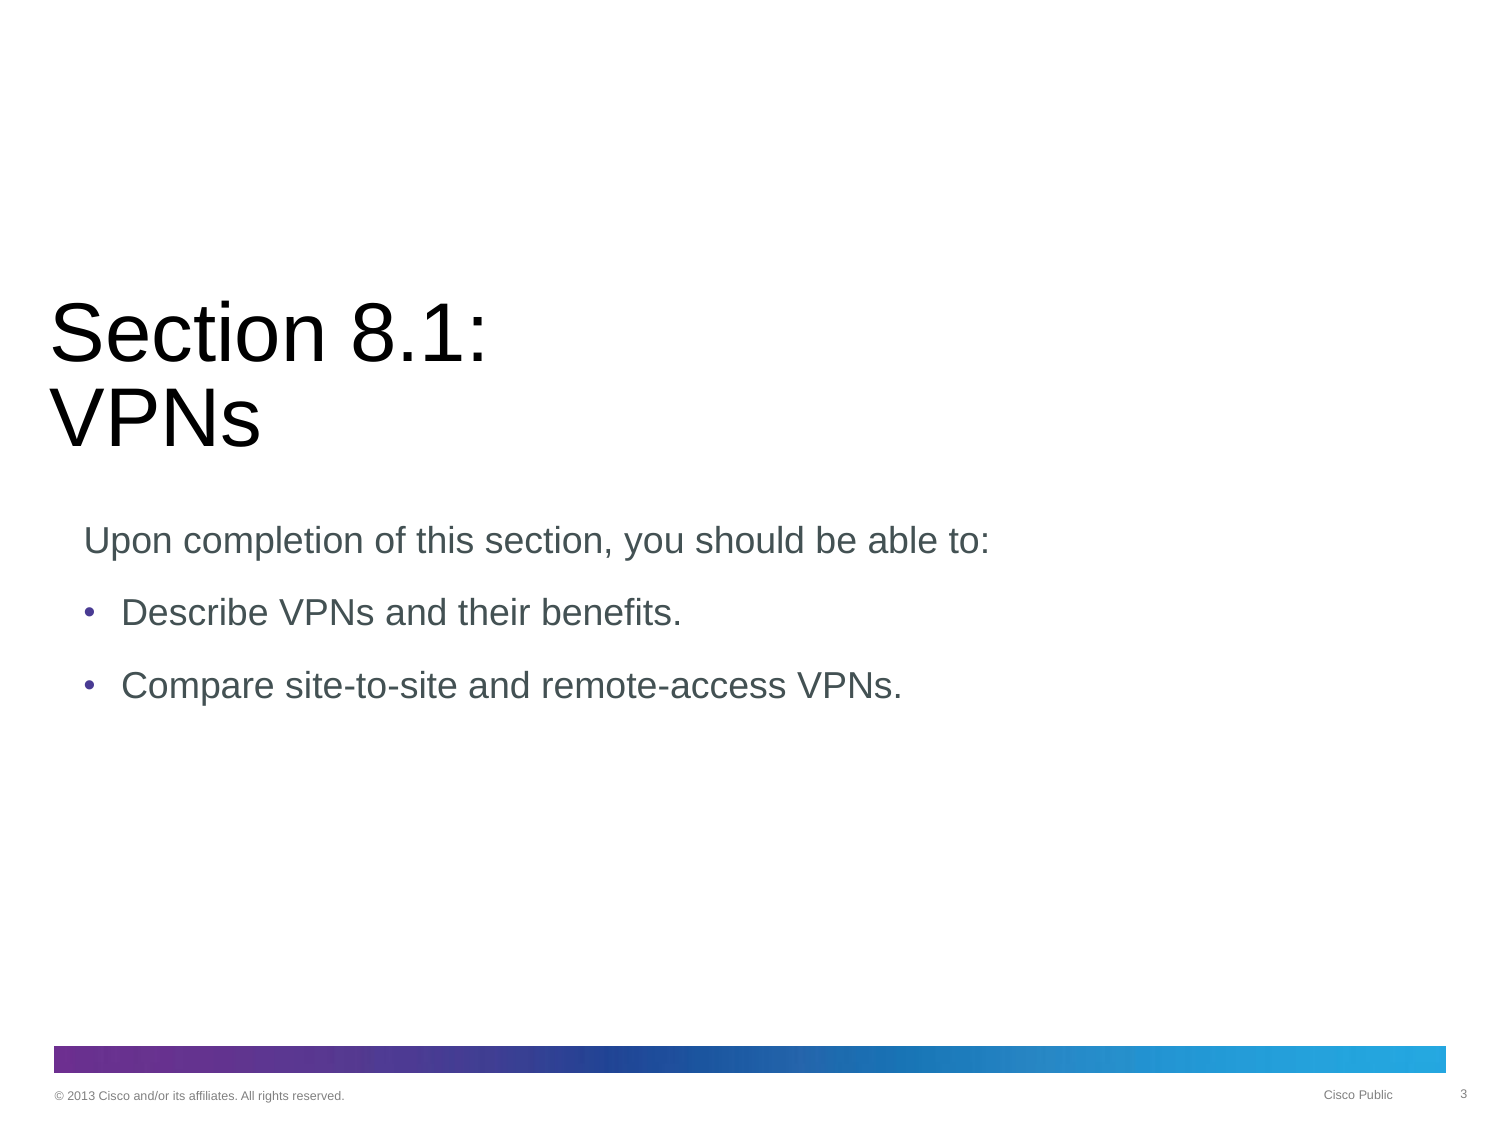

# Section 8.1: VPNs
Upon completion of this section, you should be able to:
Describe VPNs and their benefits.
Compare site-to-site and remote-access VPNs.